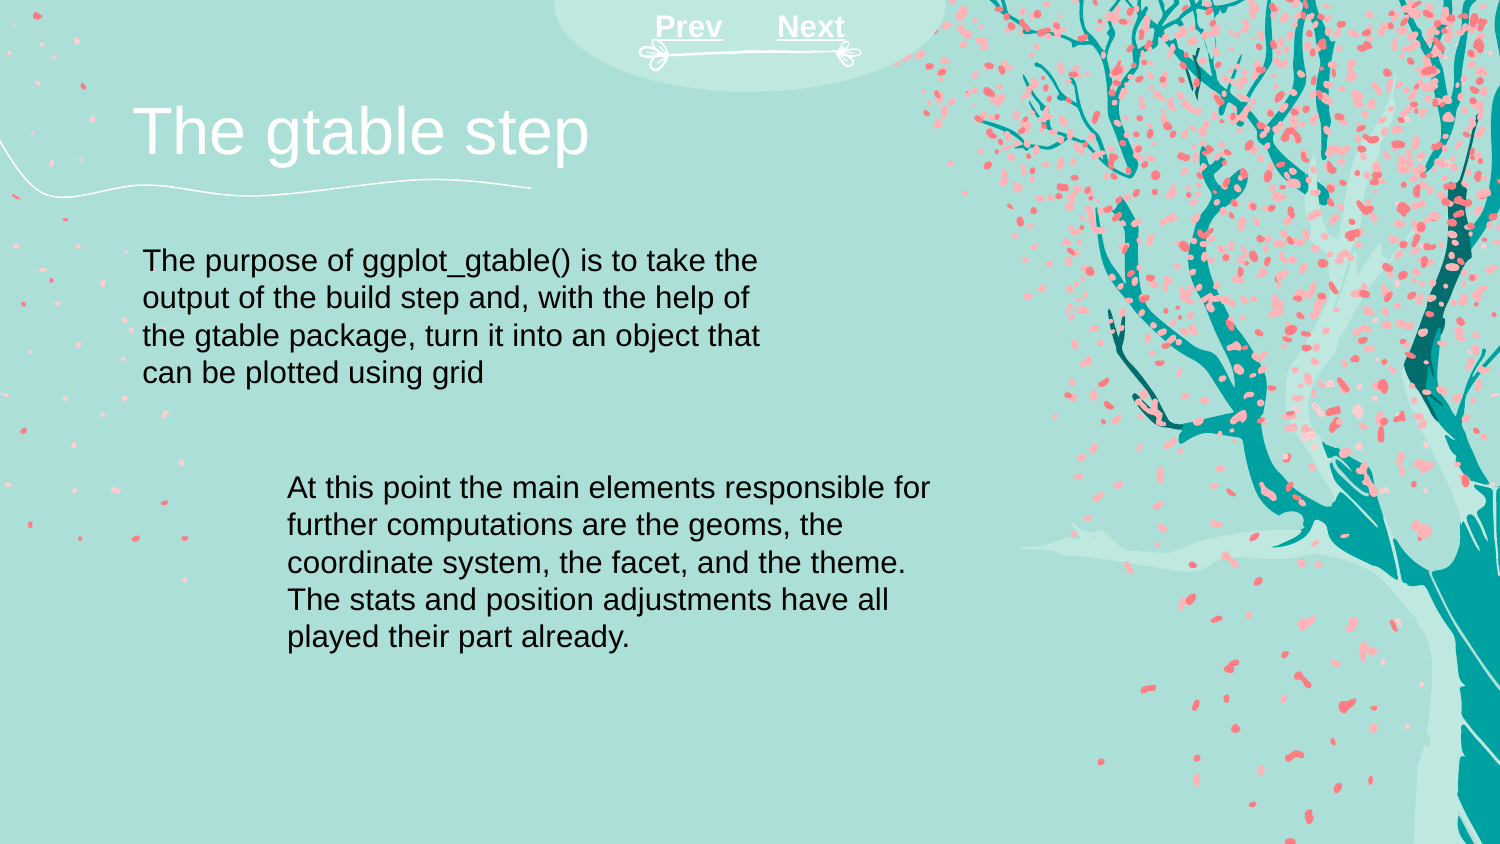

Prev
Next

# The gtable step
The purpose of ggplot_gtable() is to take the output of the build step and, with the help of the gtable package, turn it into an object that can be plotted using grid
At this point the main elements responsible for further computations are the geoms, the coordinate system, the facet, and the theme. The stats and position adjustments have all played their part already.